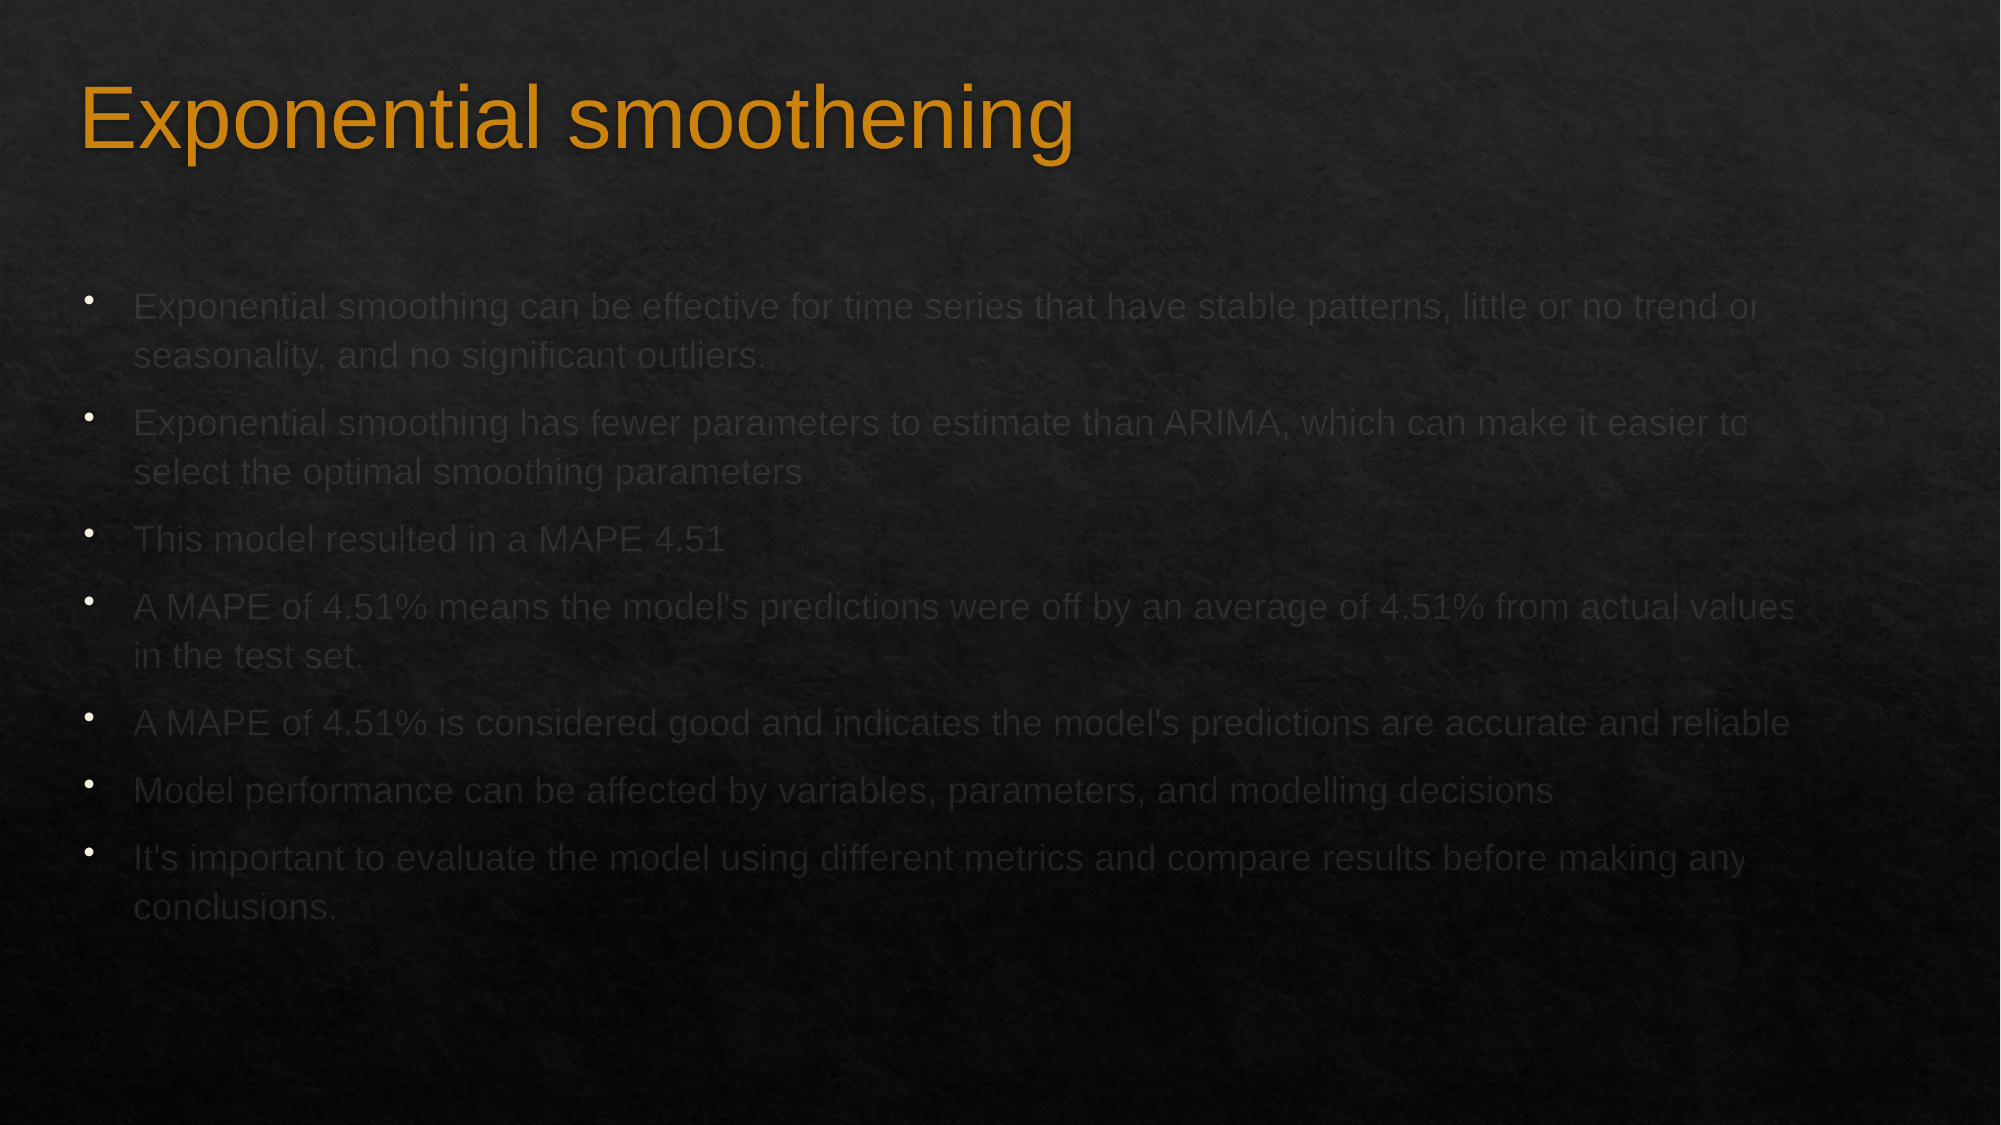

# Exponential smoothening

Exponential smoothing can be effective for time series that have stable patterns, little or no trend or seasonality, and no significant outliers.
Exponential smoothing has fewer parameters to estimate than ARIMA, which can make it easier to select the optimal smoothing parameters
This model resulted in a MAPE 4.51
A MAPE of 4.51% means the model's predictions were off by an average of 4.51% from actual values in the test set.
A MAPE of 4.51% is considered good and indicates the model's predictions are accurate and reliable.
Model performance can be affected by variables, parameters, and modelling decisions.
It's important to evaluate the model using different metrics and compare results before making any conclusions.